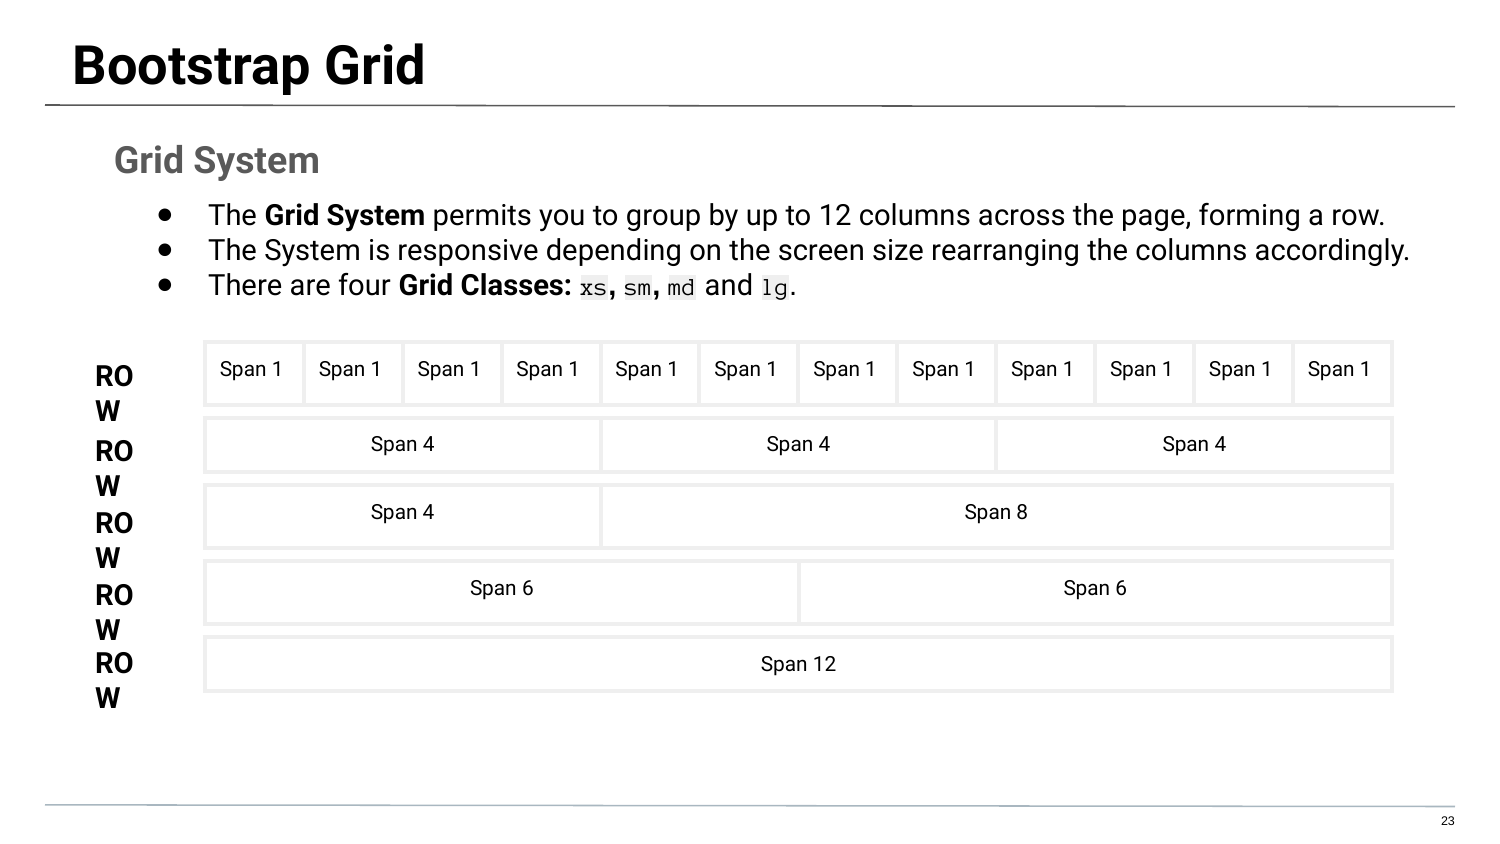

# Bootstrap Grid

Grid System
The Grid System permits you to group by up to 12 columns across the page, forming a row.
The System is responsive depending on the screen size rearranging the columns accordingly.
There are four Grid Classes: xs, sm, md and lg.
ROW
| Span 1 | Span 1 | Span 1 | Span 1 | Span 1 | Span 1 | Span 1 | Span 1 | Span 1 | Span 1 | Span 1 | Span 1 |
| --- | --- | --- | --- | --- | --- | --- | --- | --- | --- | --- | --- |
ROW
| Span 4 | Span 4 | Span 4 |
| --- | --- | --- |
| Span 4 | Span 8 |
| --- | --- |
ROW
ROW
| Span 6 | Span 6 |
| --- | --- |
ROW
| Span 12 |
| --- |

23